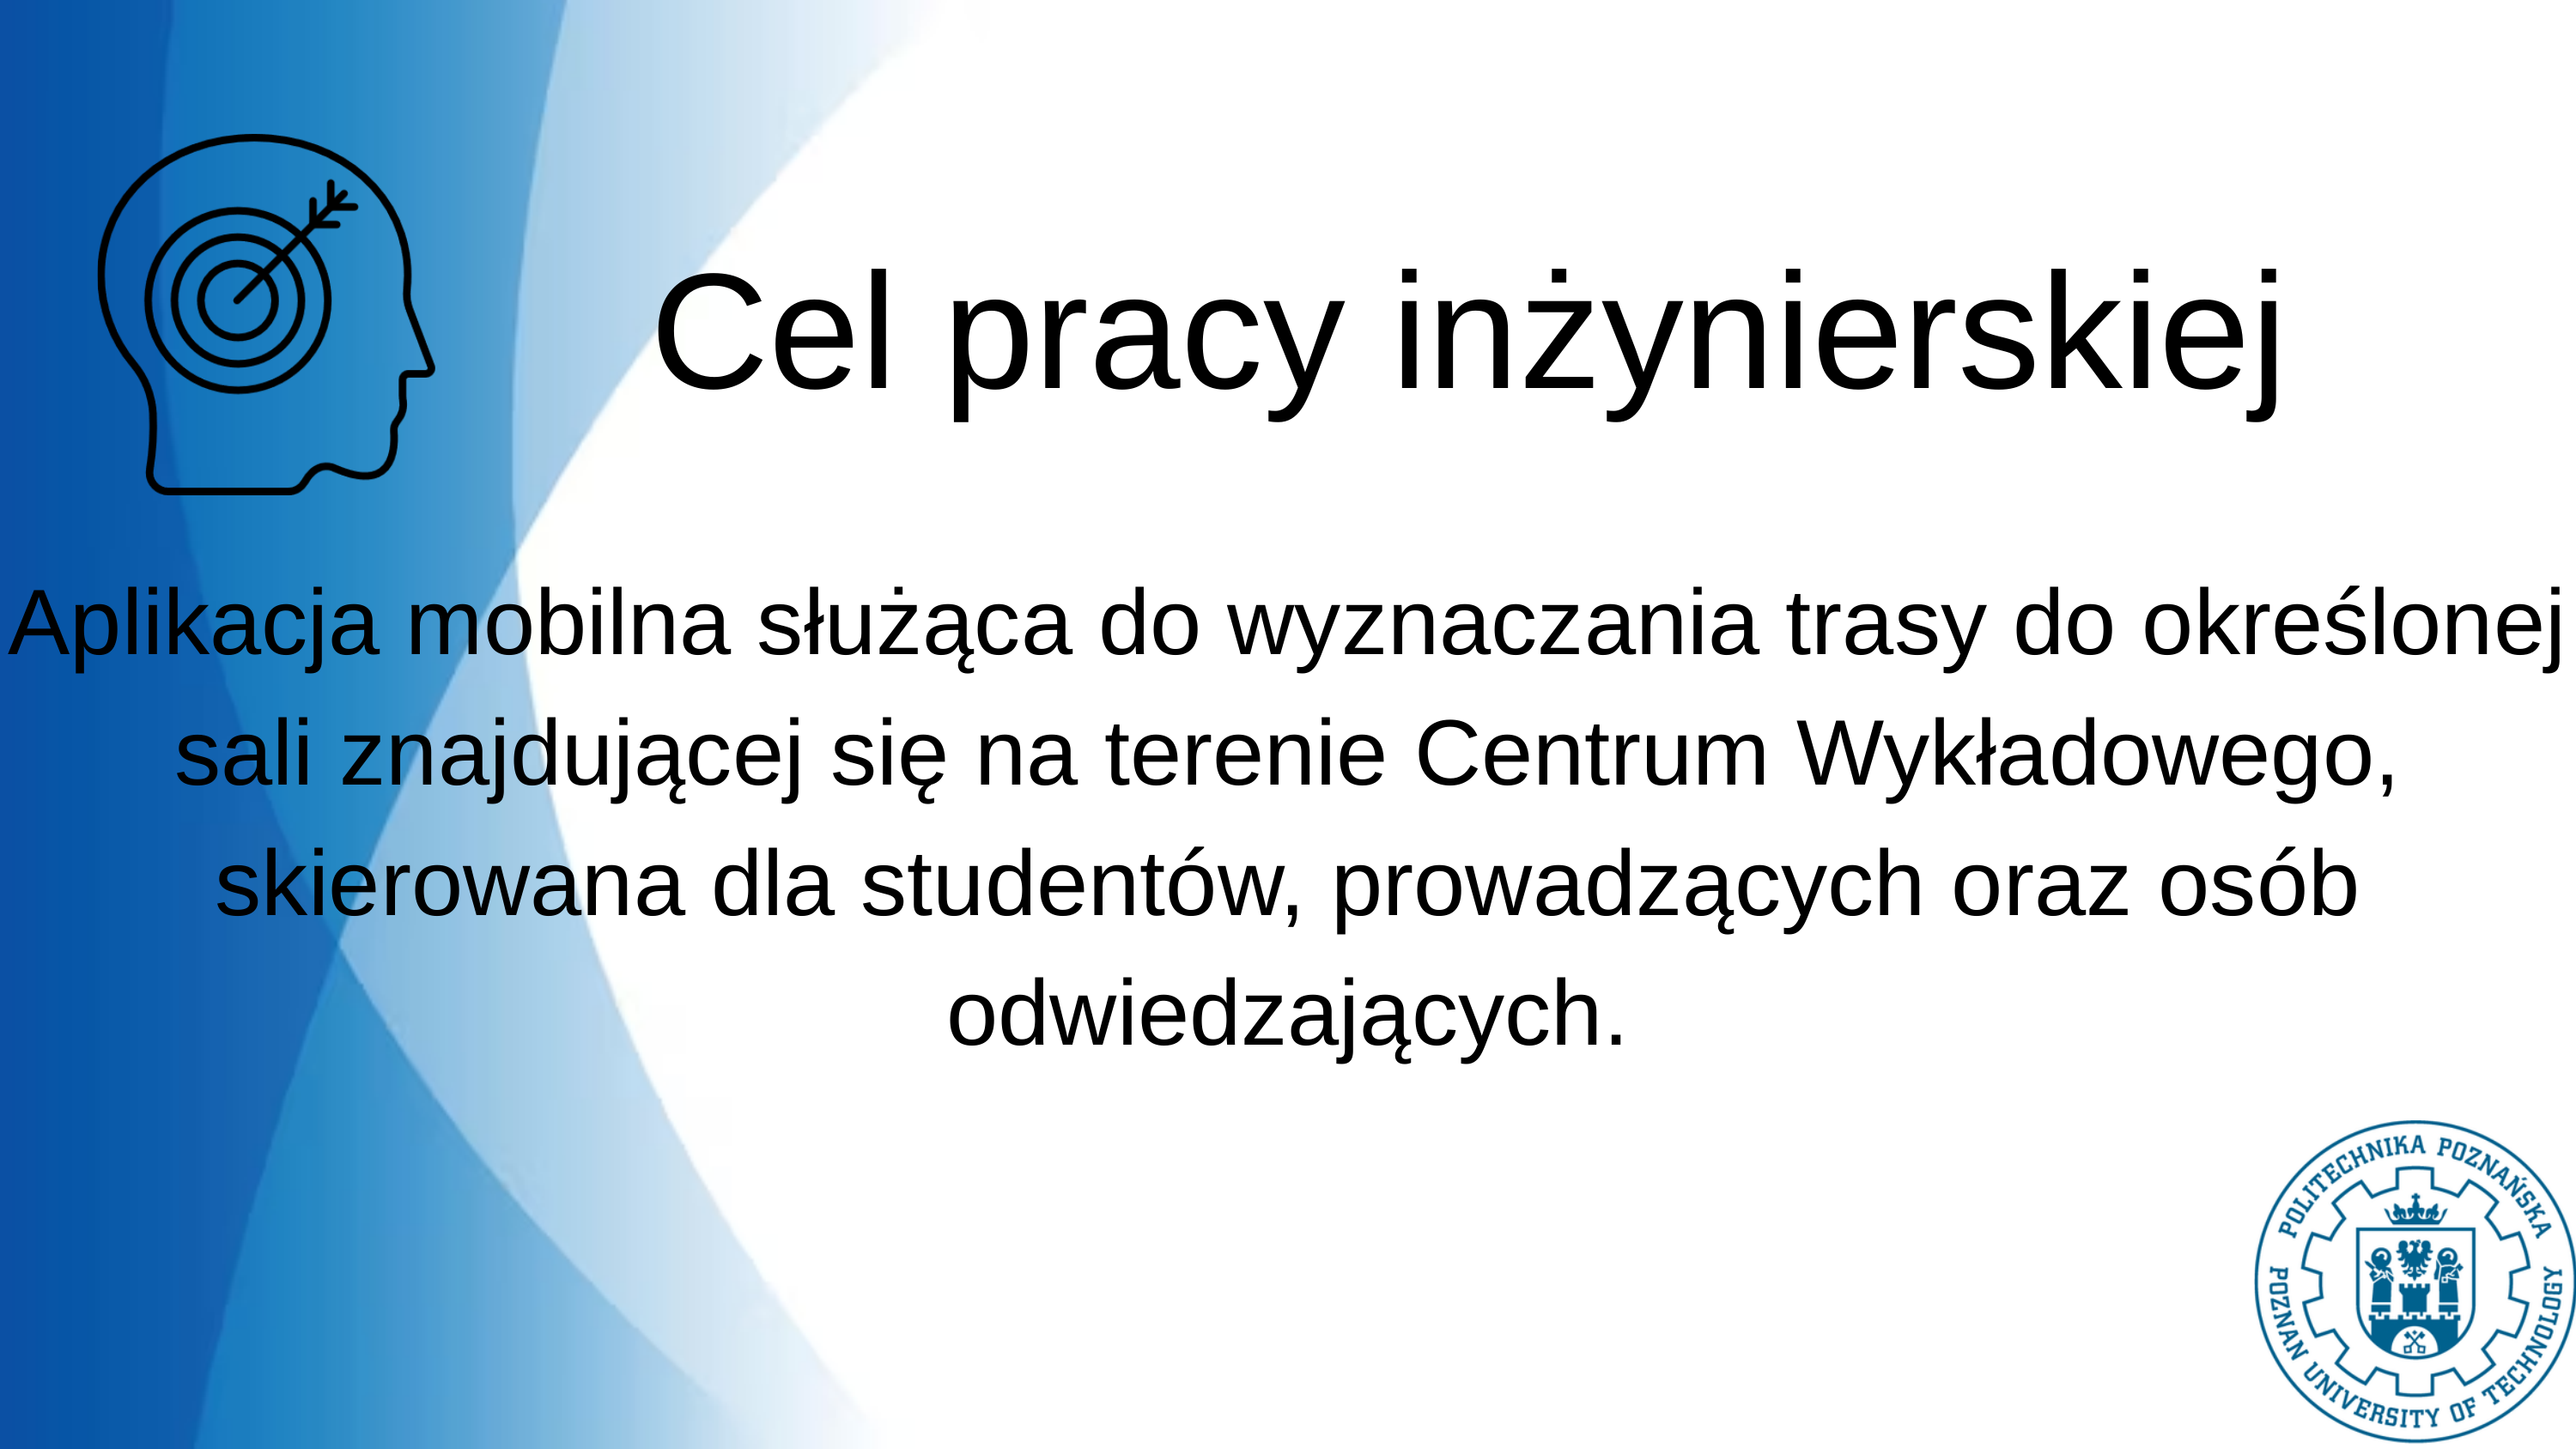

Cel pracy inżynierskiej
Aplikacja mobilna służąca do wyznaczania trasy do określonej sali znajdującej się na terenie Centrum Wykładowego, skierowana dla studentów, prowadzących oraz osób odwiedzających.